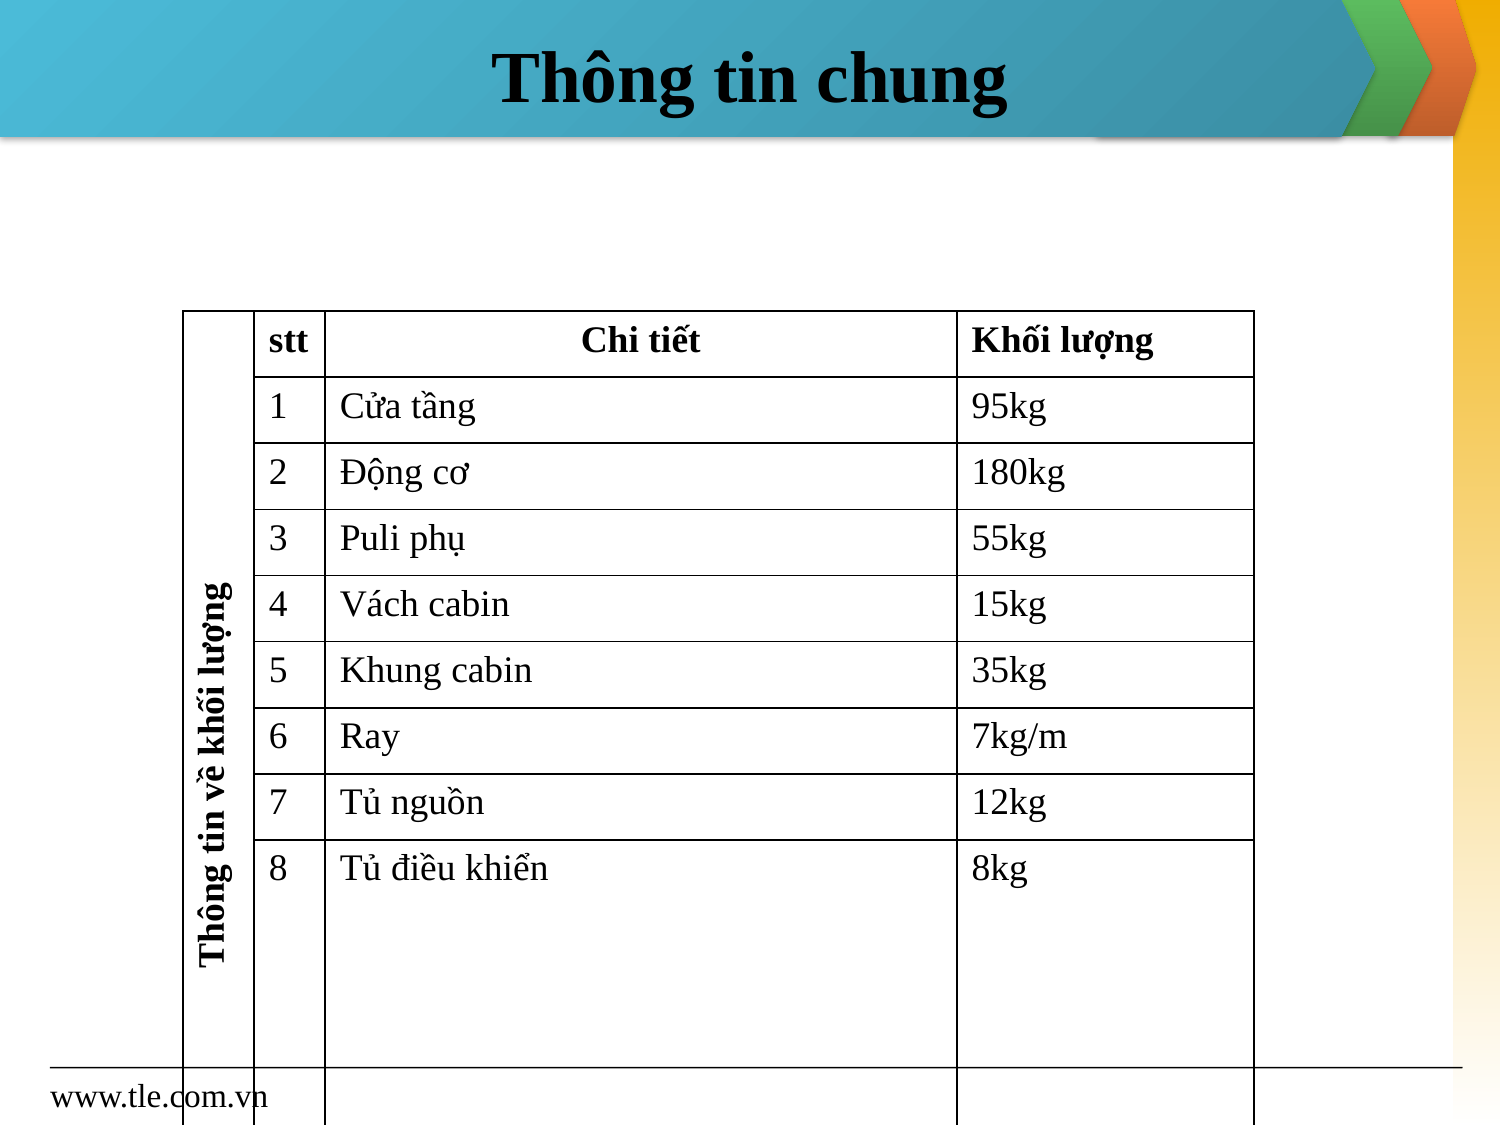

# Thông tin chung
| Thông tin về khối lượng | stt | Chi tiết | Khối lượng |
| --- | --- | --- | --- |
|  | 1 | Cửa tầng | 95kg |
|  | 2 | Động cơ | 180kg |
|  | 3 | Puli phụ | 55kg |
|  | 4 | Vách cabin | 15kg |
|  | 5 | Khung cabin | 35kg |
|  | 6 | Ray | 7kg/m |
|  | 7 | Tủ nguồn | 12kg |
|  | 8 | Tủ điều khiển | 8kg |

www.tle.com.vn